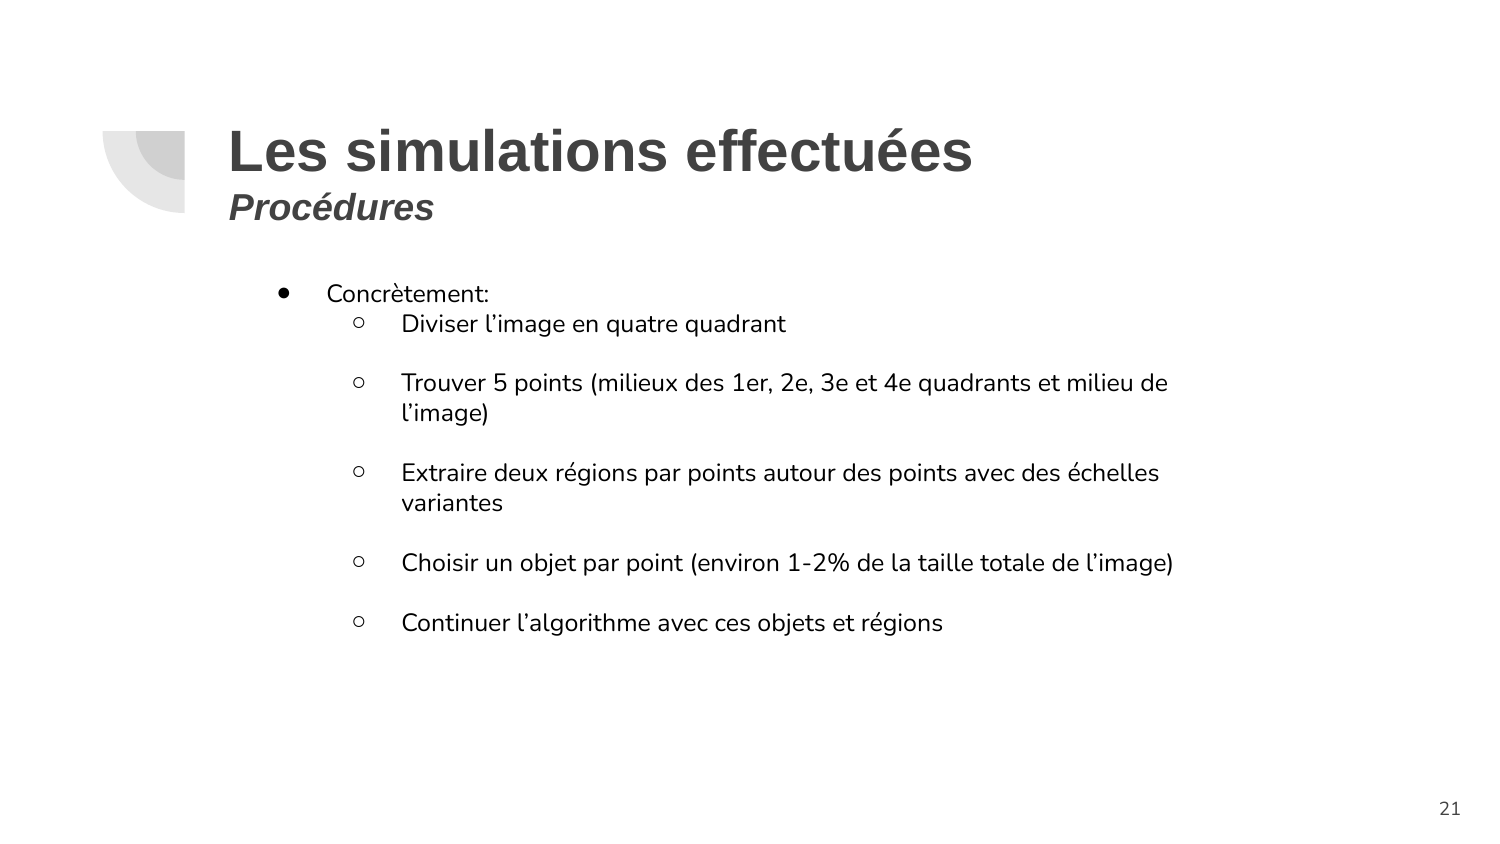

# Les simulations effectuées
Procédures
Concrètement:
Diviser l’image en quatre quadrant

Trouver 5 points (milieux des 1er, 2e, 3e et 4e quadrants et milieu de l’image)
Extraire deux régions par points autour des points avec des échelles variantes

Choisir un objet par point (environ 1-2% de la taille totale de l’image)

Continuer l’algorithme avec ces objets et régions

21